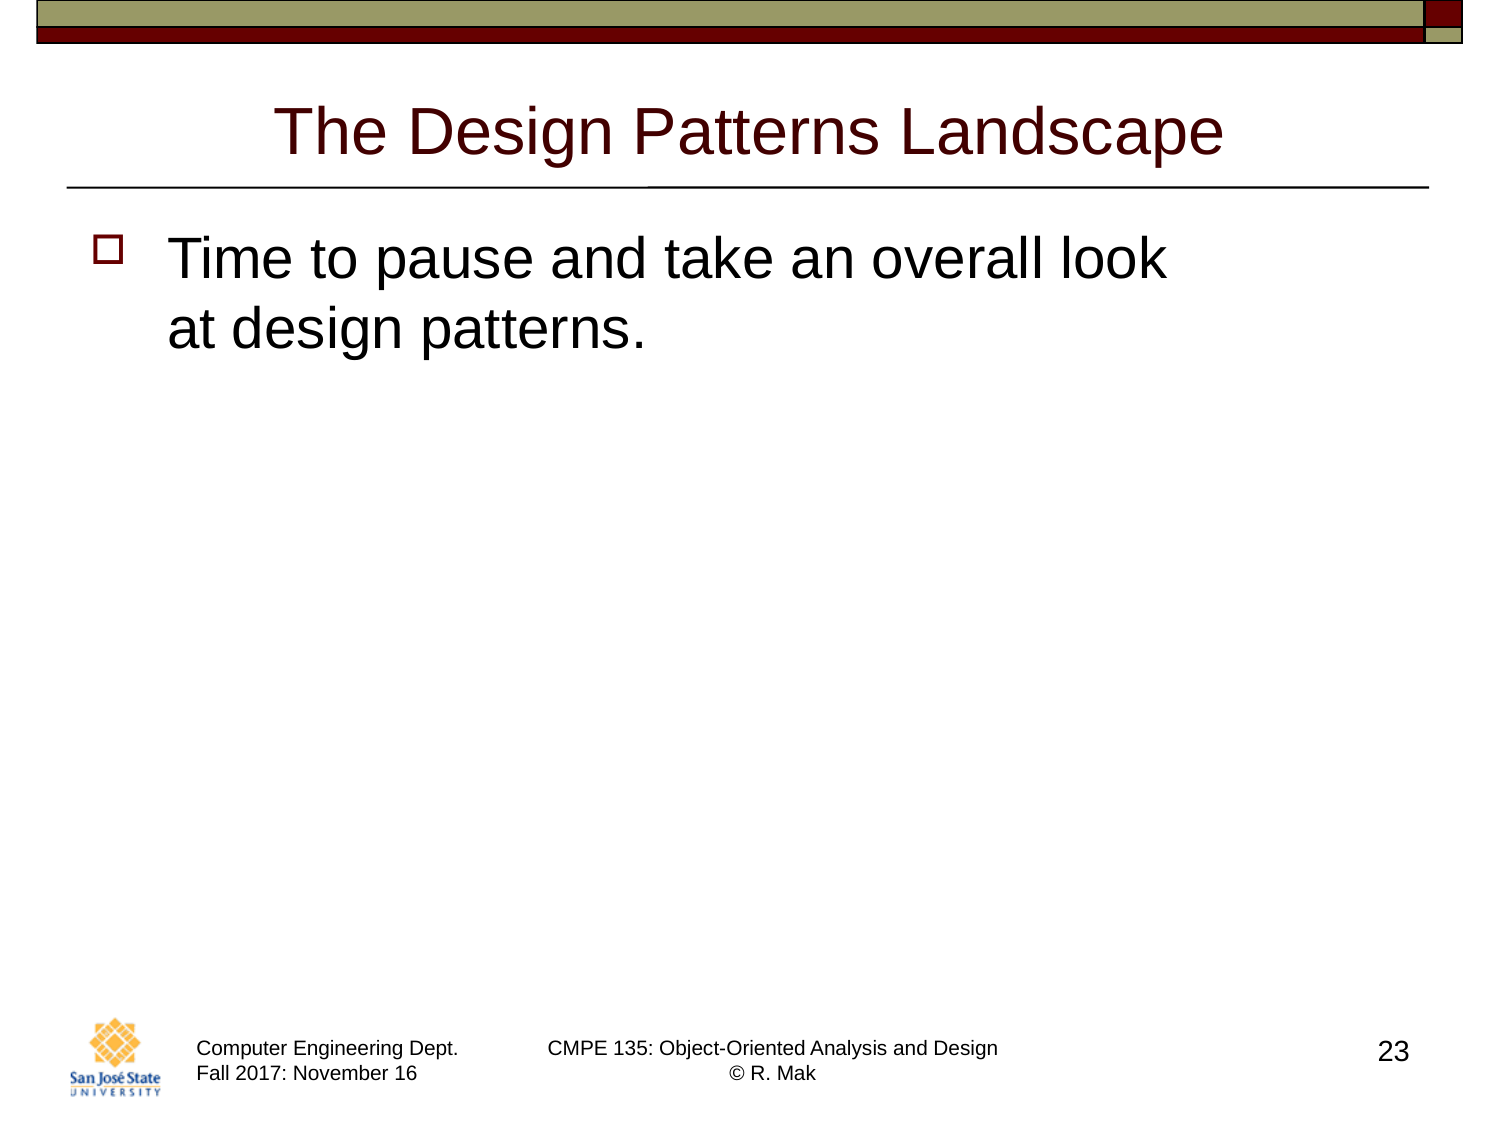

# The Design Patterns Landscape
Time to pause and take an overall look
at design patterns.
23